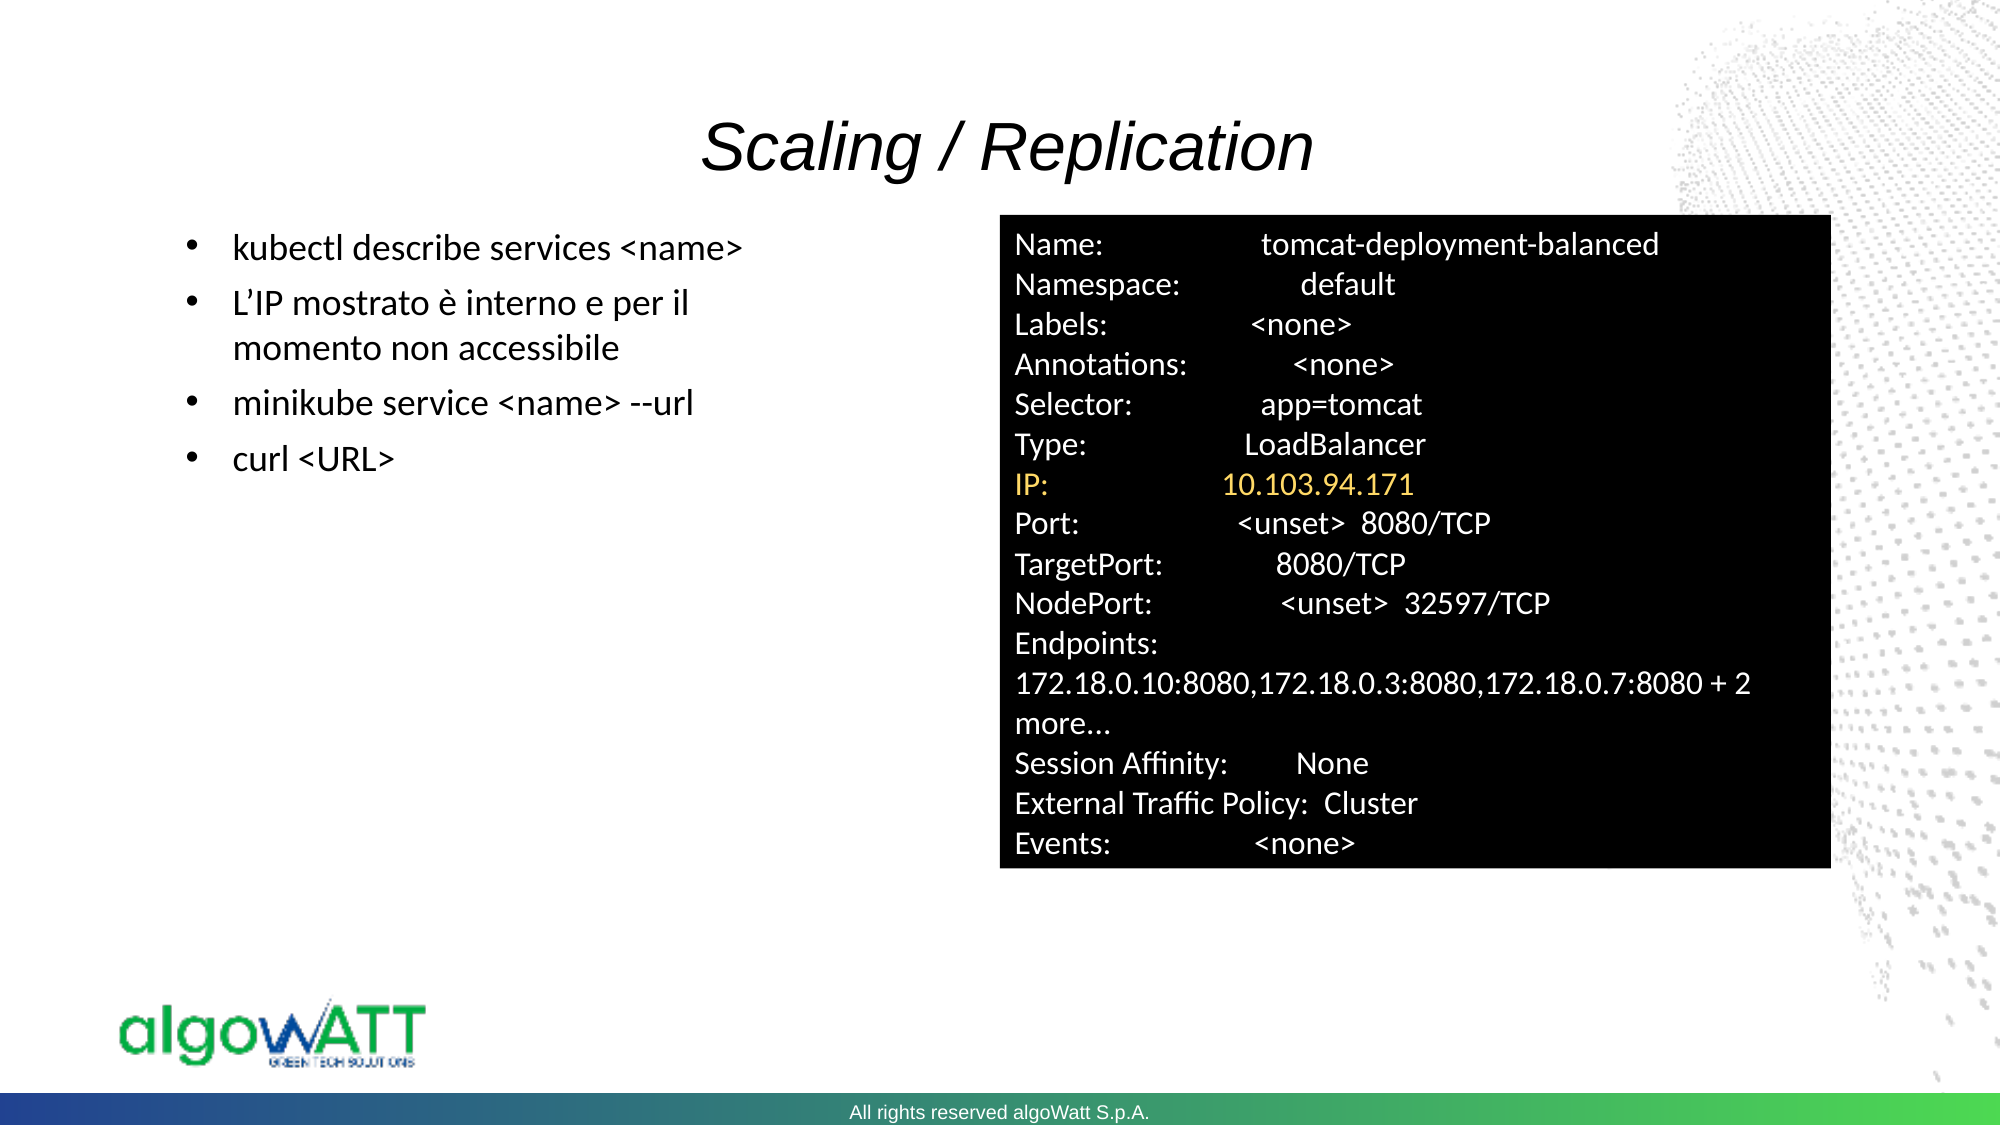

Scaling / Replication
kubectl describe services <name>
L’IP mostrato è interno e per il momento non accessibile
minikube service <name> --url
curl <URL>

Name:                     tomcat-deployment-balanced
Namespace:                default
Labels:                   <none>
Annotations:              <none>
Selector:                 app=tomcat
Type:                     LoadBalancer
IP:                       10.103.94.171
Port:                     <unset>  8080/TCP
TargetPort:               8080/TCP
NodePort:                 <unset>  32597/TCP
Endpoints:                172.18.0.10:8080,172.18.0.3:8080,172.18.0.7:8080 + 2 more...
Session Affinity:         None
External Traffic Policy:  Cluster
Events:                   <none>
All rights reserved algoWatt S.p.A.